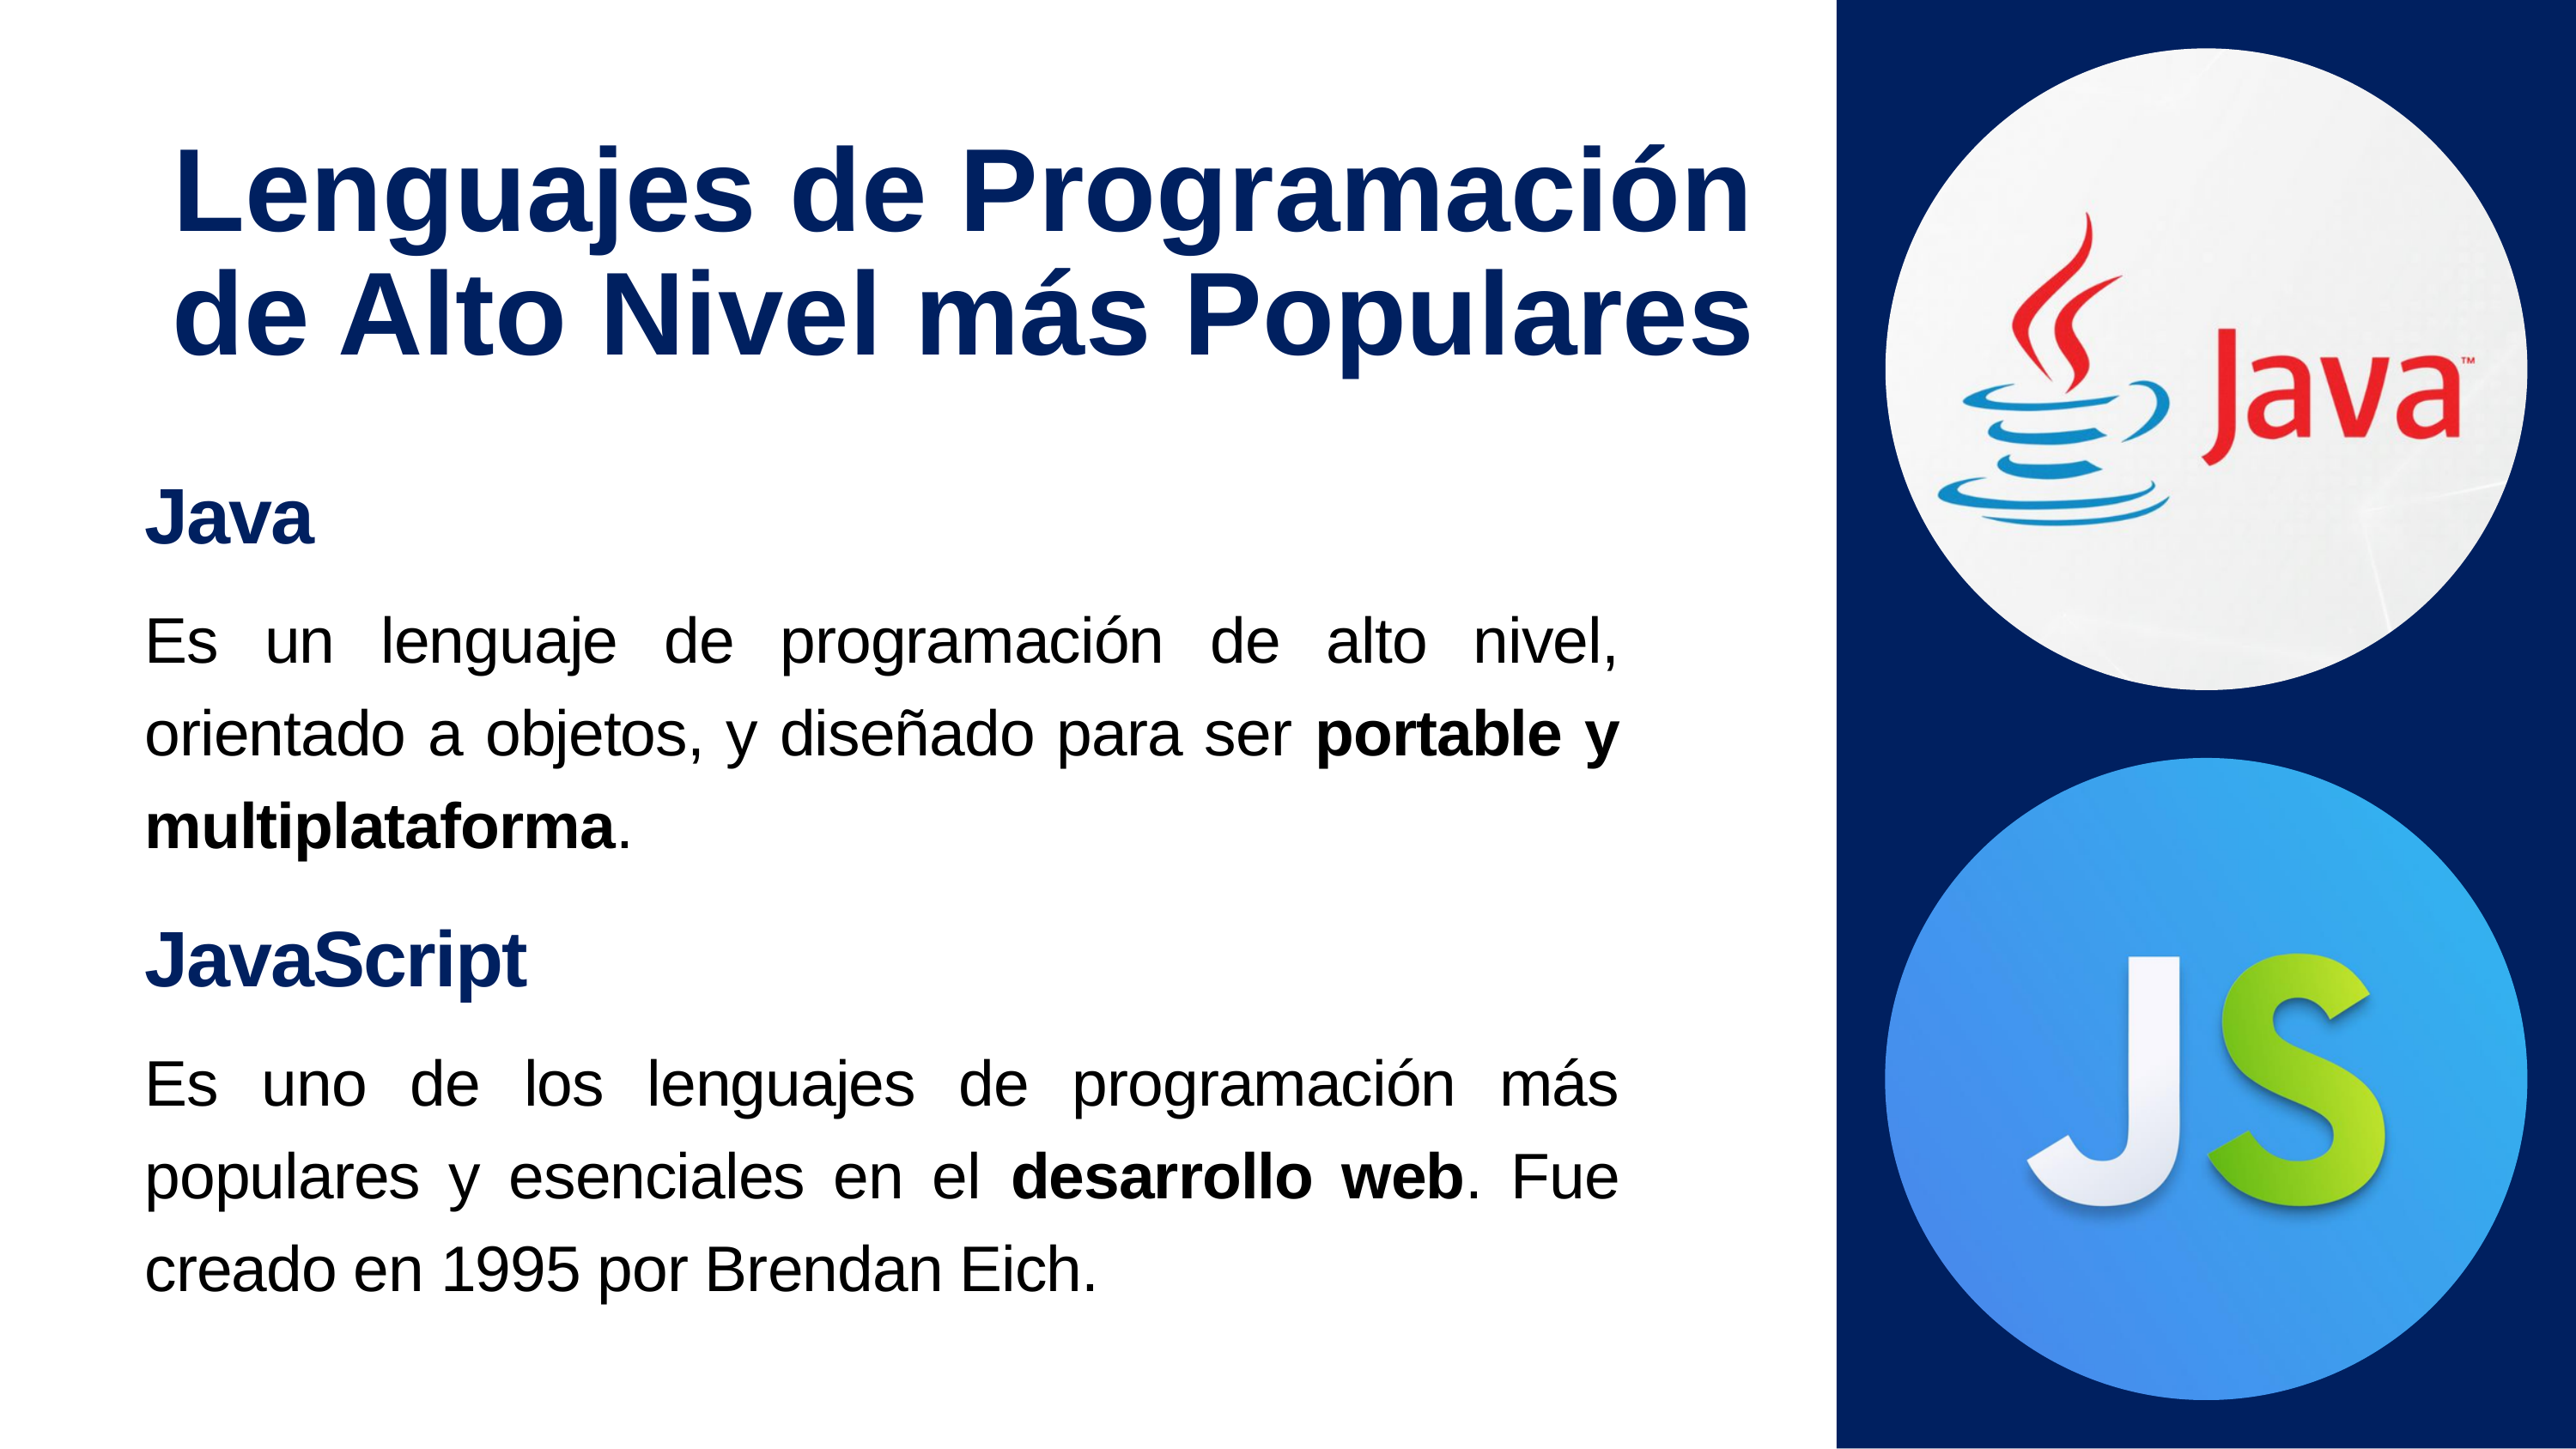

Lenguajes de Programación de Alto Nivel más Populares

Java

Es un lenguaje de programación de alto nivel, orientado a objetos, y diseñado para ser portable y multiplataforma.

JavaScript

Es uno de los lenguajes de programación más populares y esenciales en el desarrollo web. Fue creado en 1995 por Brendan Eich.